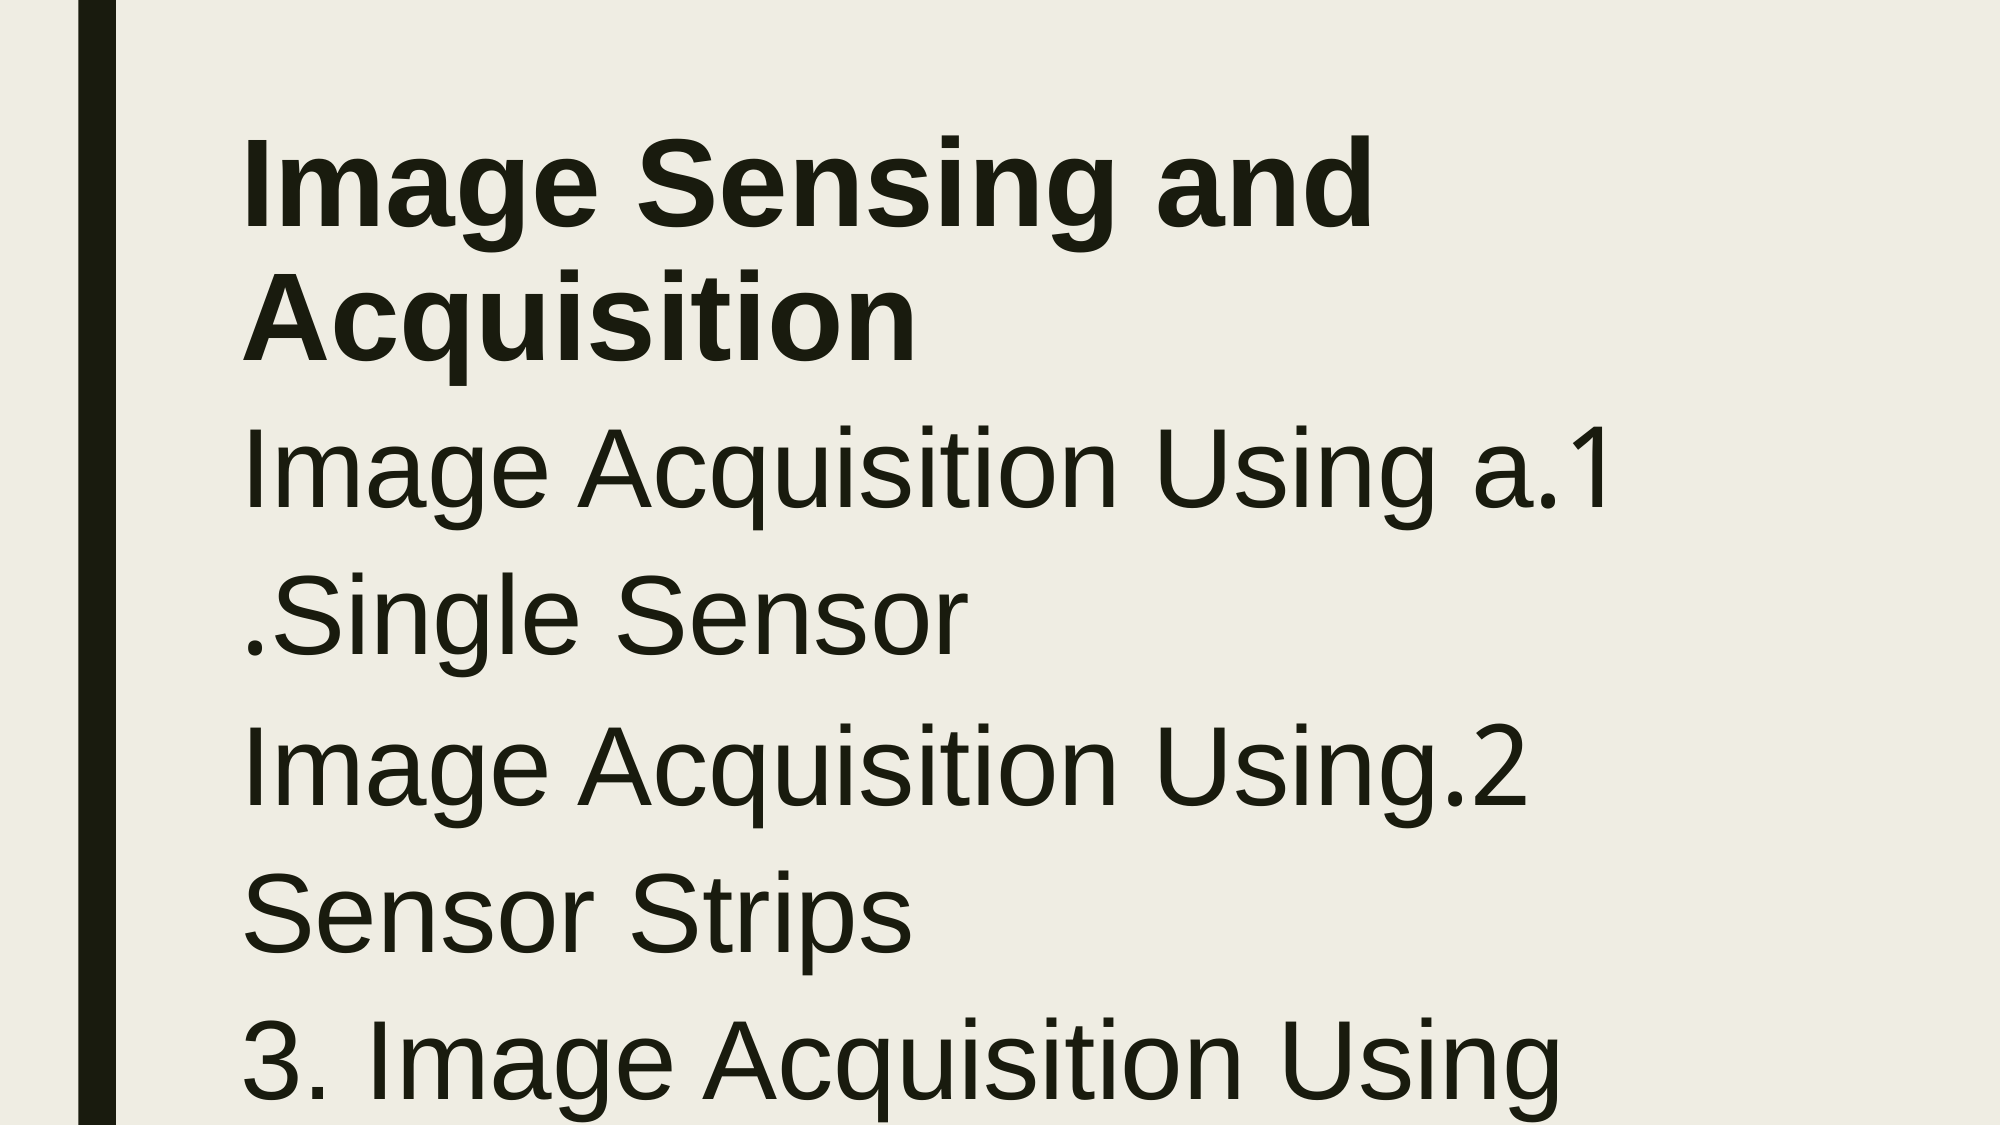

# Image Sensing and Acquisition
1.Image Acquisition Using a Single Sensor.
2.Image Acquisition Using Sensor Strips
3. Image Acquisition Using Sensor Arrays